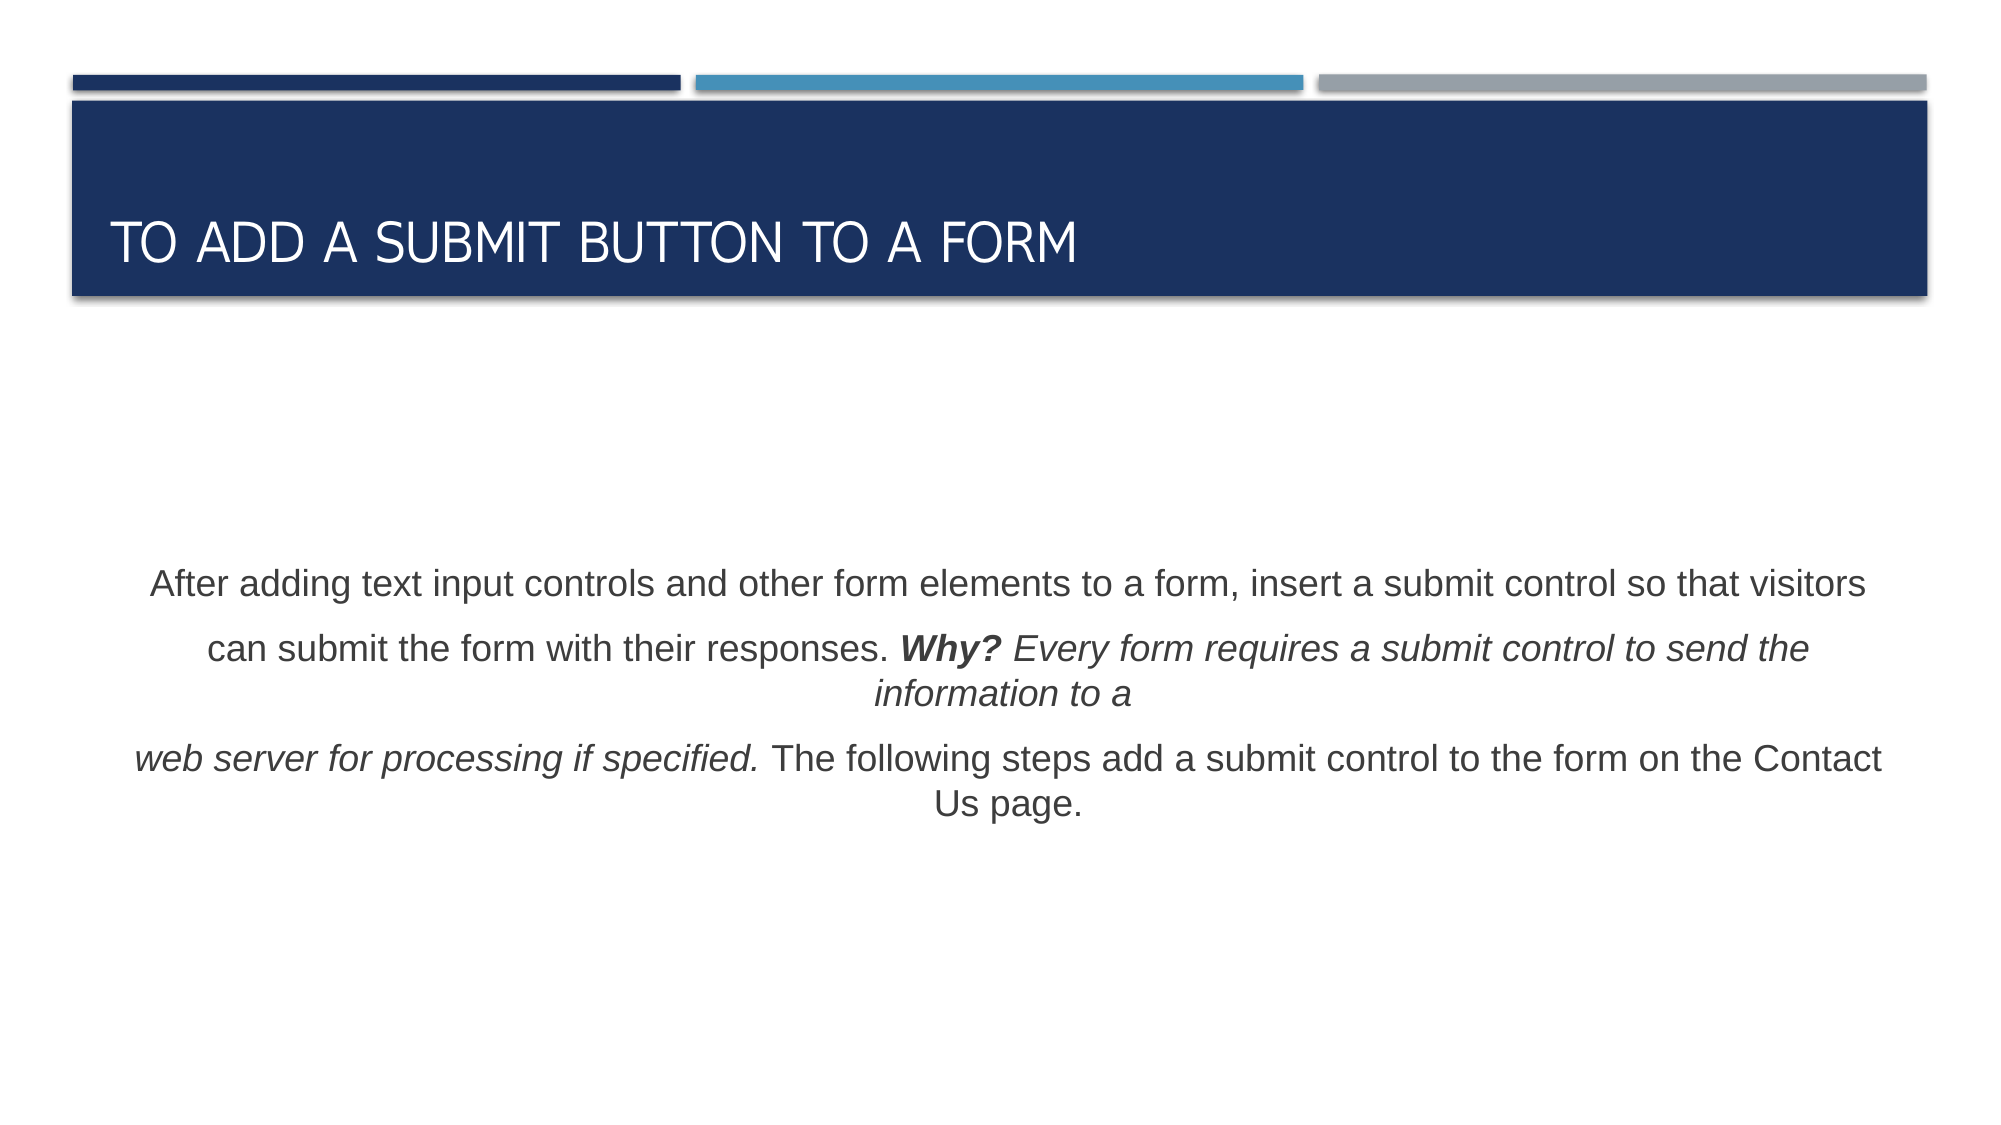

# To Add a Submit Button to a Form
After adding text input controls and other form elements to a form, insert a submit control so that visitors
can submit the form with their responses. Why? Every form requires a submit control to send the information to a
web server for processing if specified. The following steps add a submit control to the form on the Contact Us page.